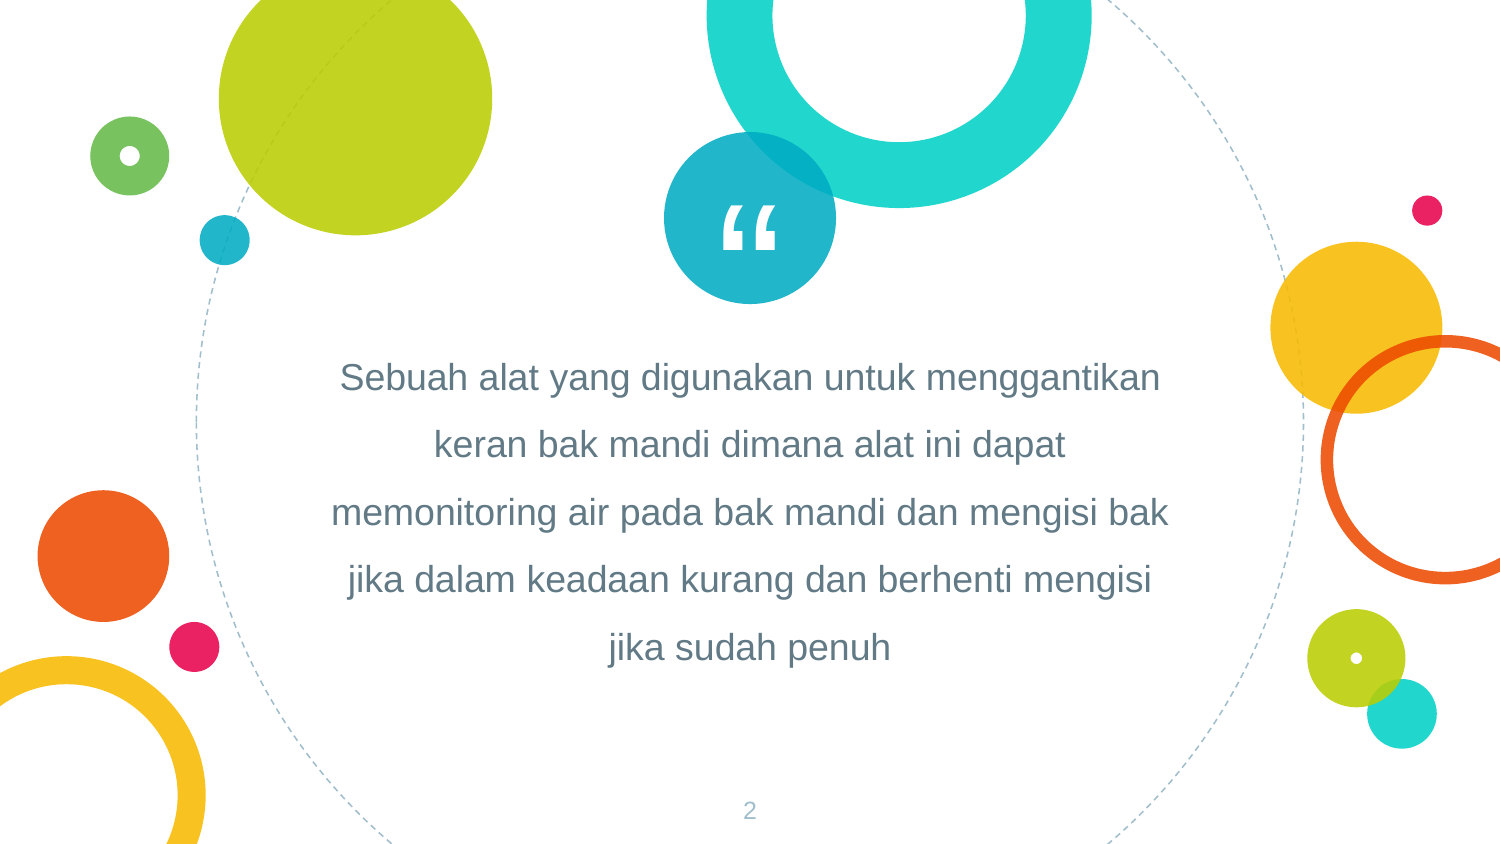

Sebuah alat yang digunakan untuk menggantikan keran bak mandi dimana alat ini dapat memonitoring air pada bak mandi dan mengisi bak jika dalam keadaan kurang dan berhenti mengisi jika sudah penuh
2